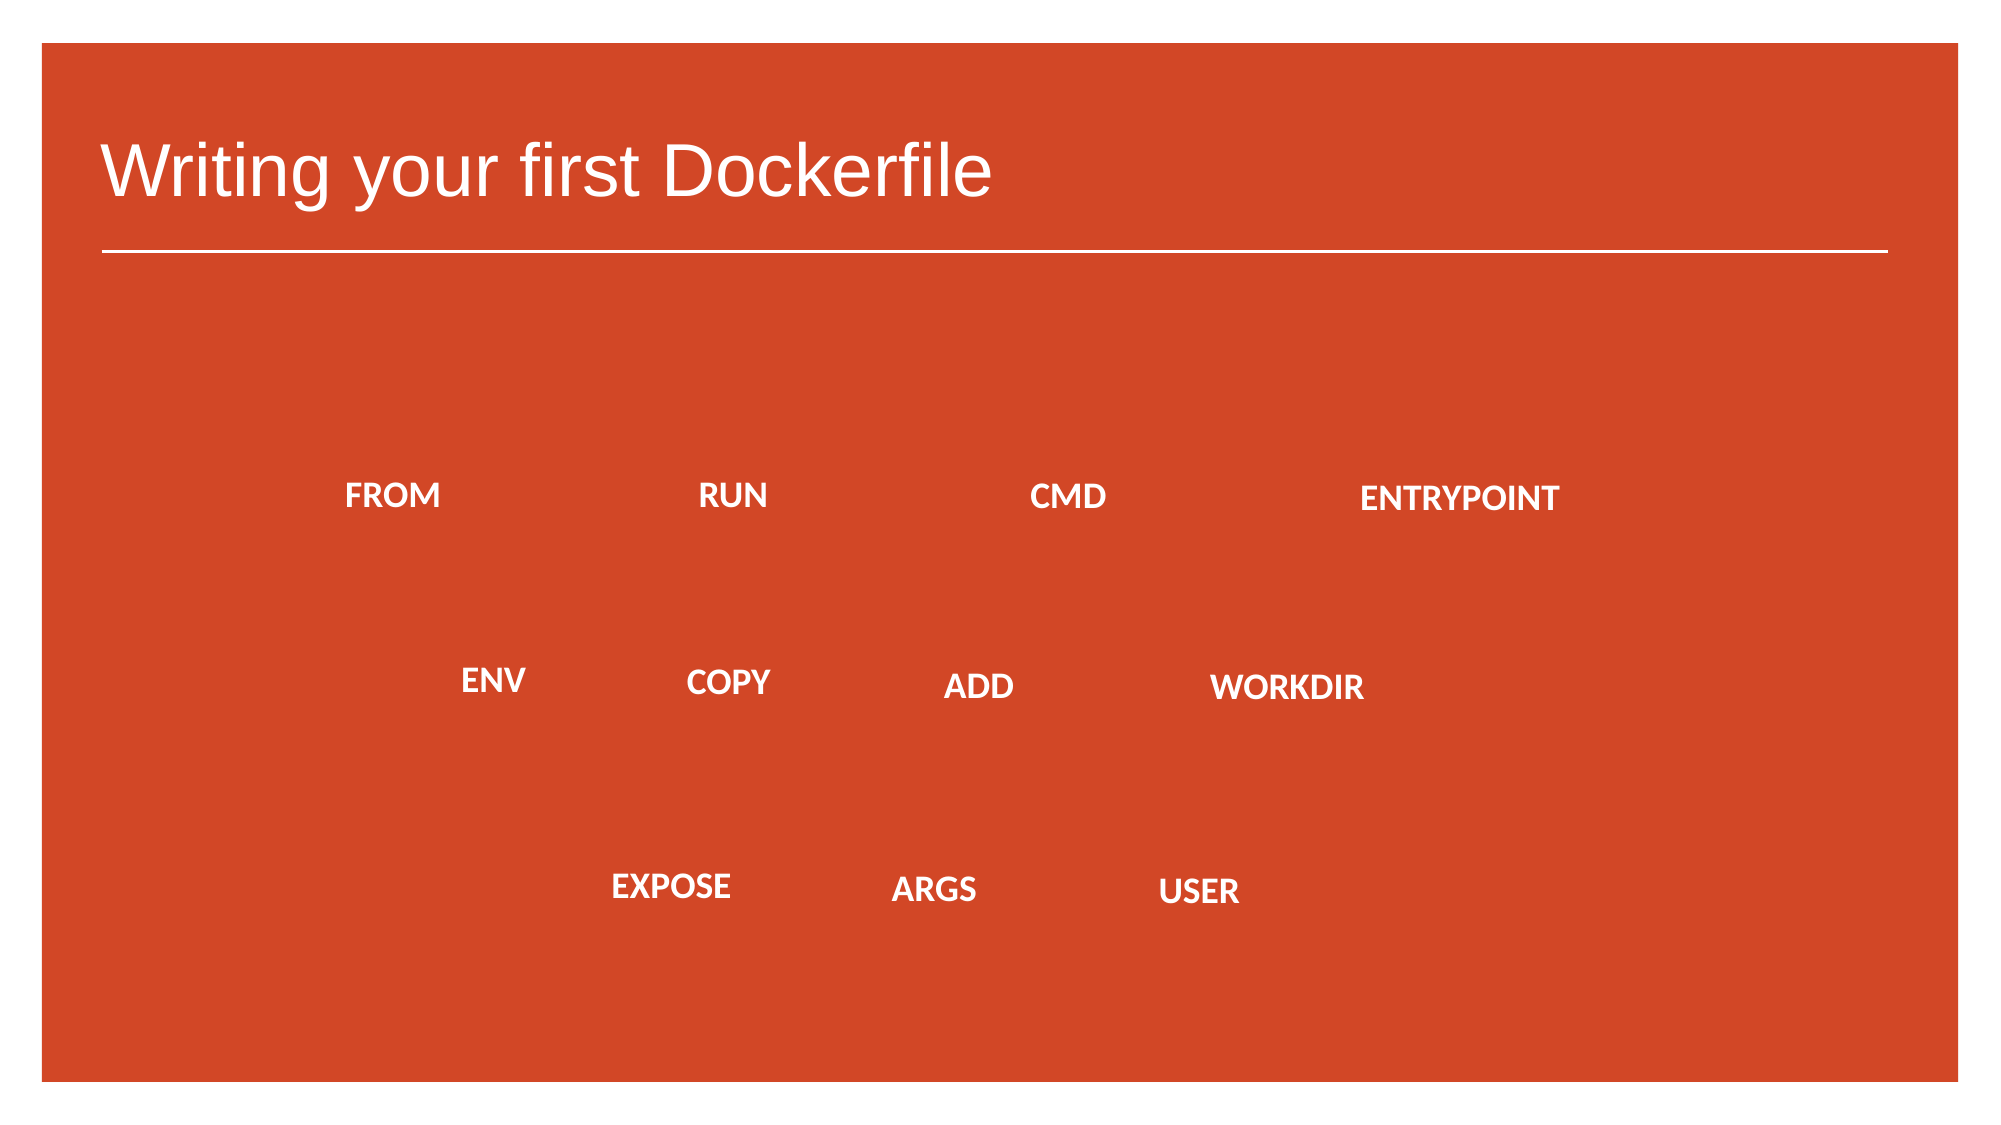

# Writing your first Dockerfile
FROM
RUN
CMD
ENTRYPOINT
ENV
COPY
ADD
WORKDIR
EXPOSE
ARGS
USER